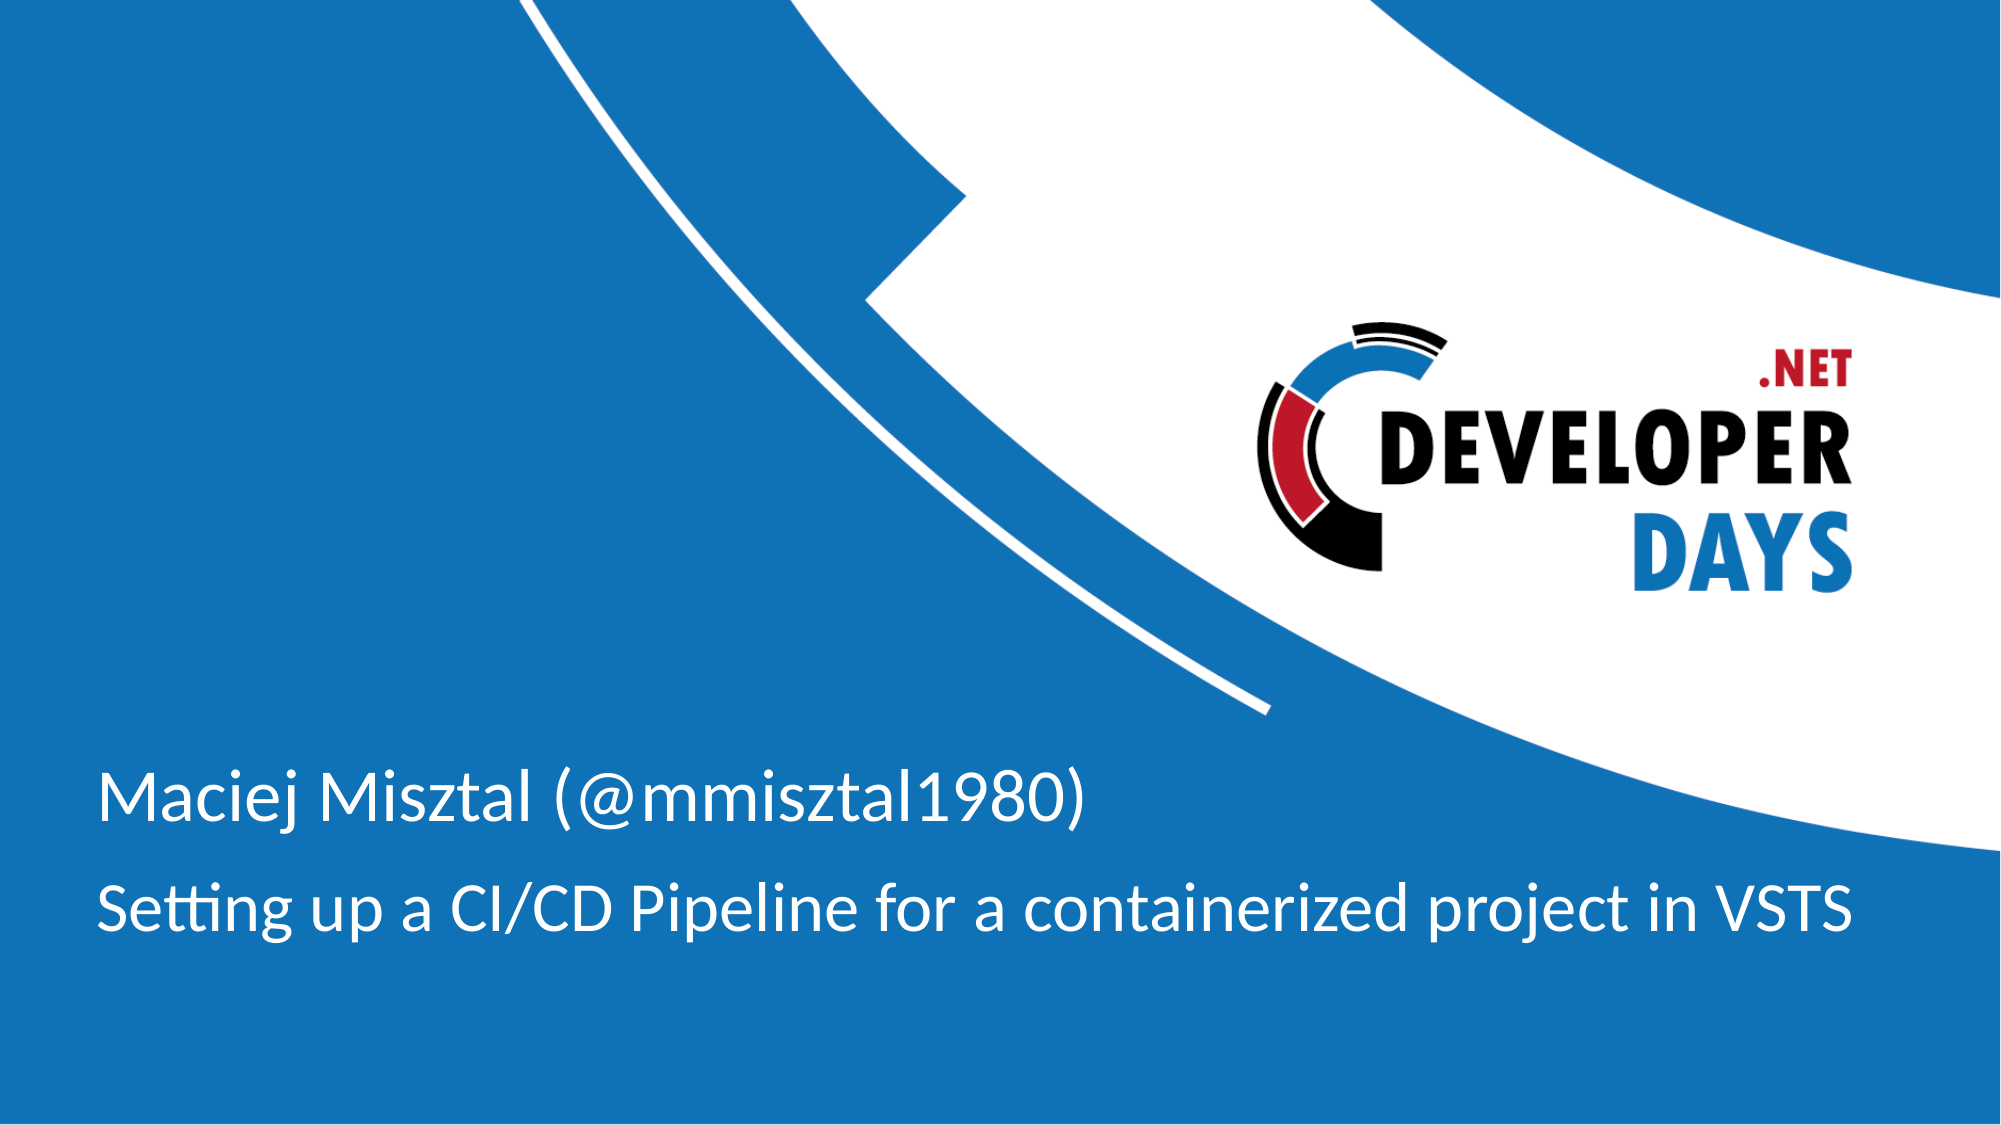

# Maciej Misztal (@mmisztal1980)
Setting up a CI/CD Pipeline for a containerized project in VSTS